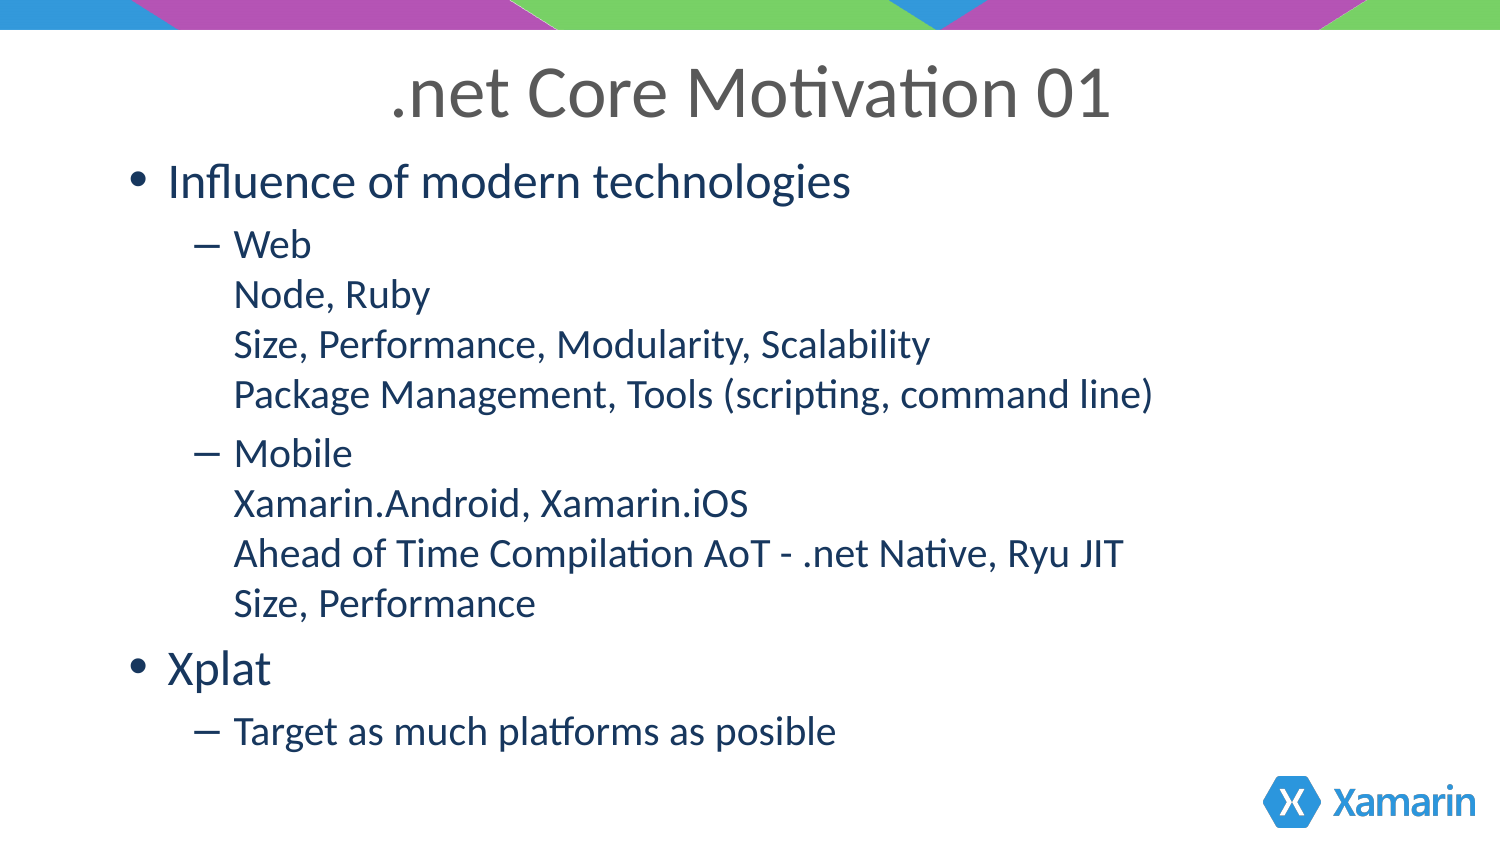

.net Core Motivation 01
Influence of modern technologies
Web
Node, Ruby
Size, Performance, Modularity, Scalability
Package Management, Tools (scripting, command line)
Mobile
Xamarin.Android, Xamarin.iOS
Ahead of Time Compilation AoT - .net Native, Ryu JIT
Size, Performance
Xplat
Target as much platforms as posible